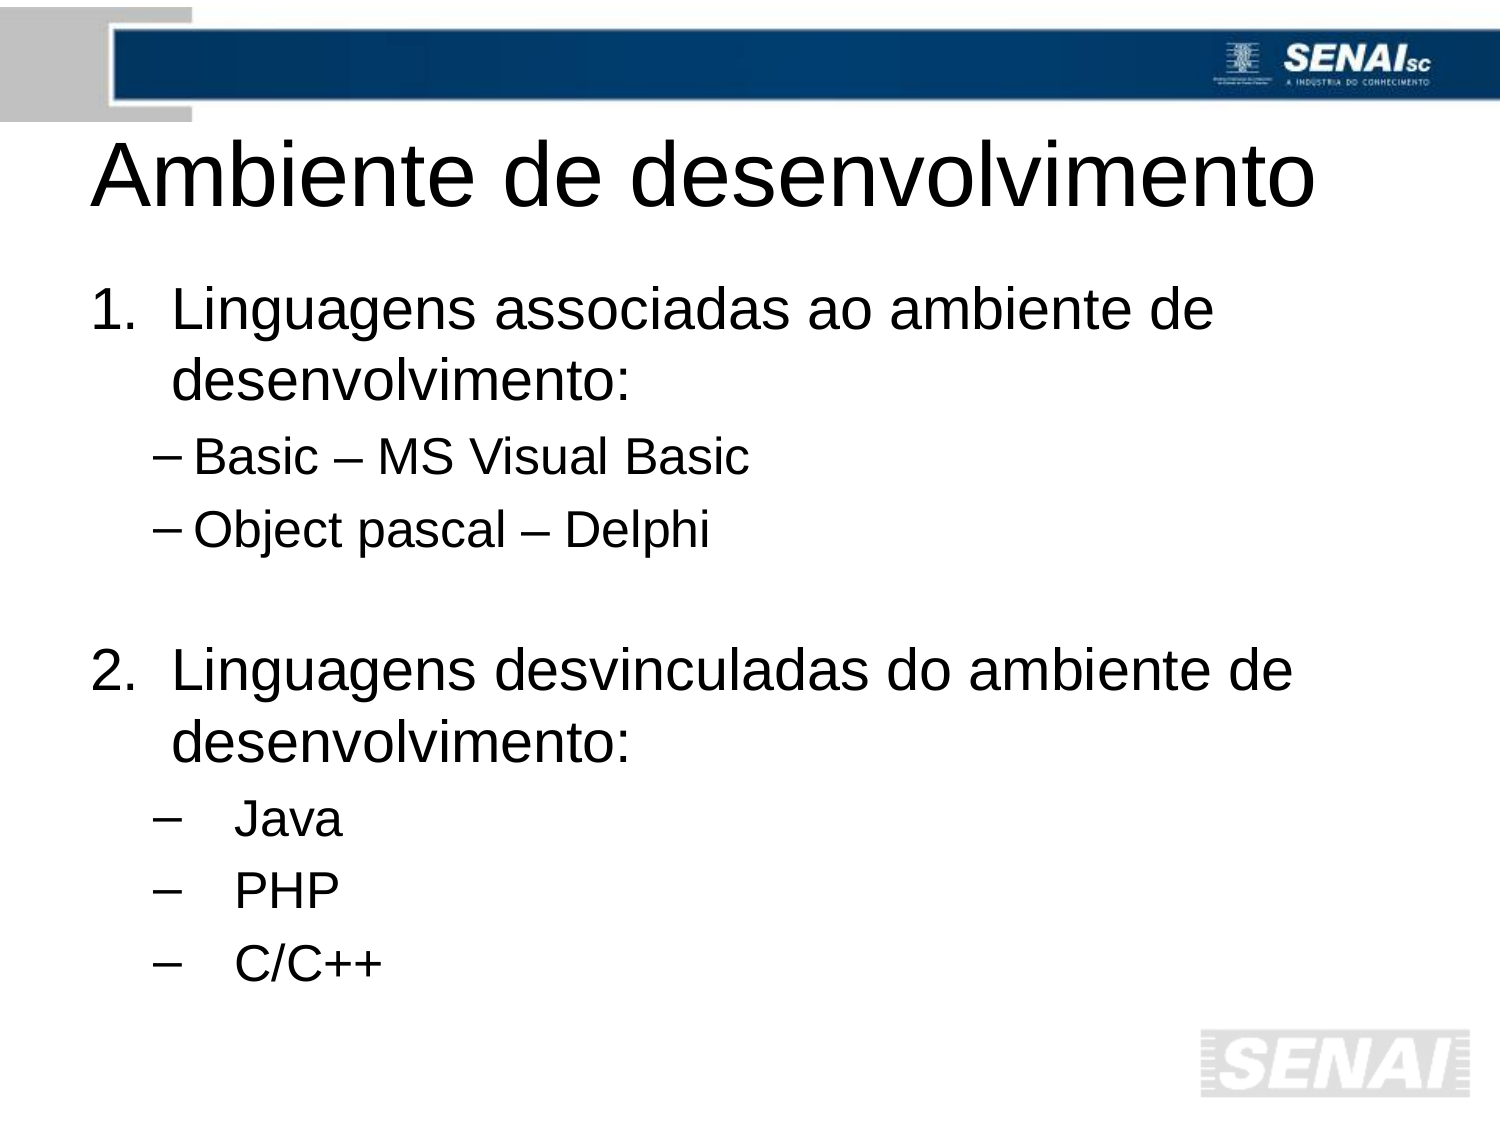

# Ambiente de desenvolvimento
Linguagens associadas ao ambiente de desenvolvimento:
 Basic – MS Visual Basic
 Object pascal – Delphi
Linguagens desvinculadas do ambiente de desenvolvimento:
Java
PHP
C/C++